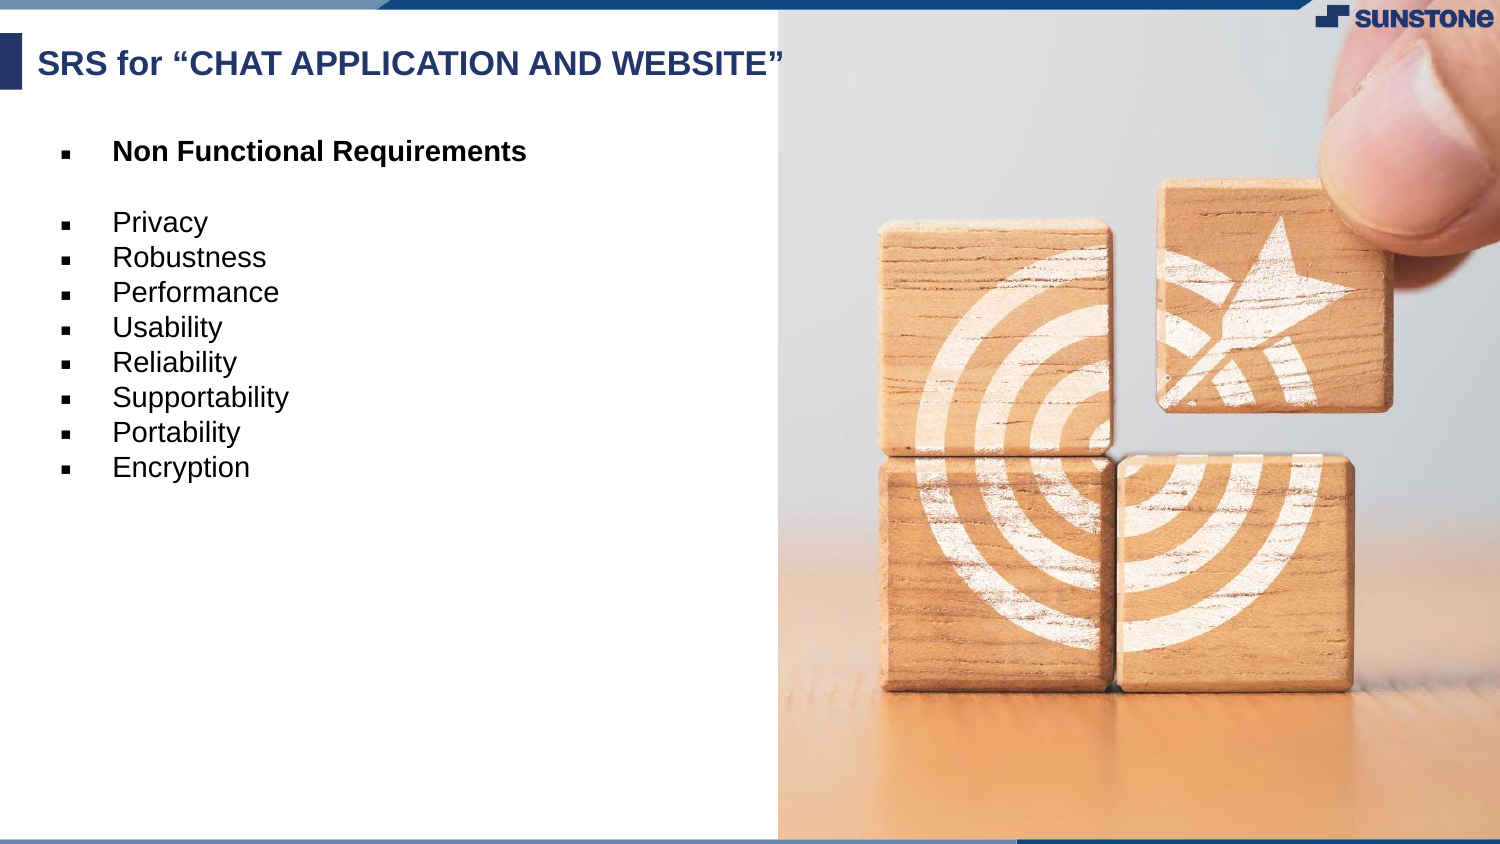

# SRS for “CHAT APPLICATION AND WEBSITE”
Non Functional Requirements
Privacy
Robustness
Performance
Usability
Reliability
Supportability
Portability
Encryption